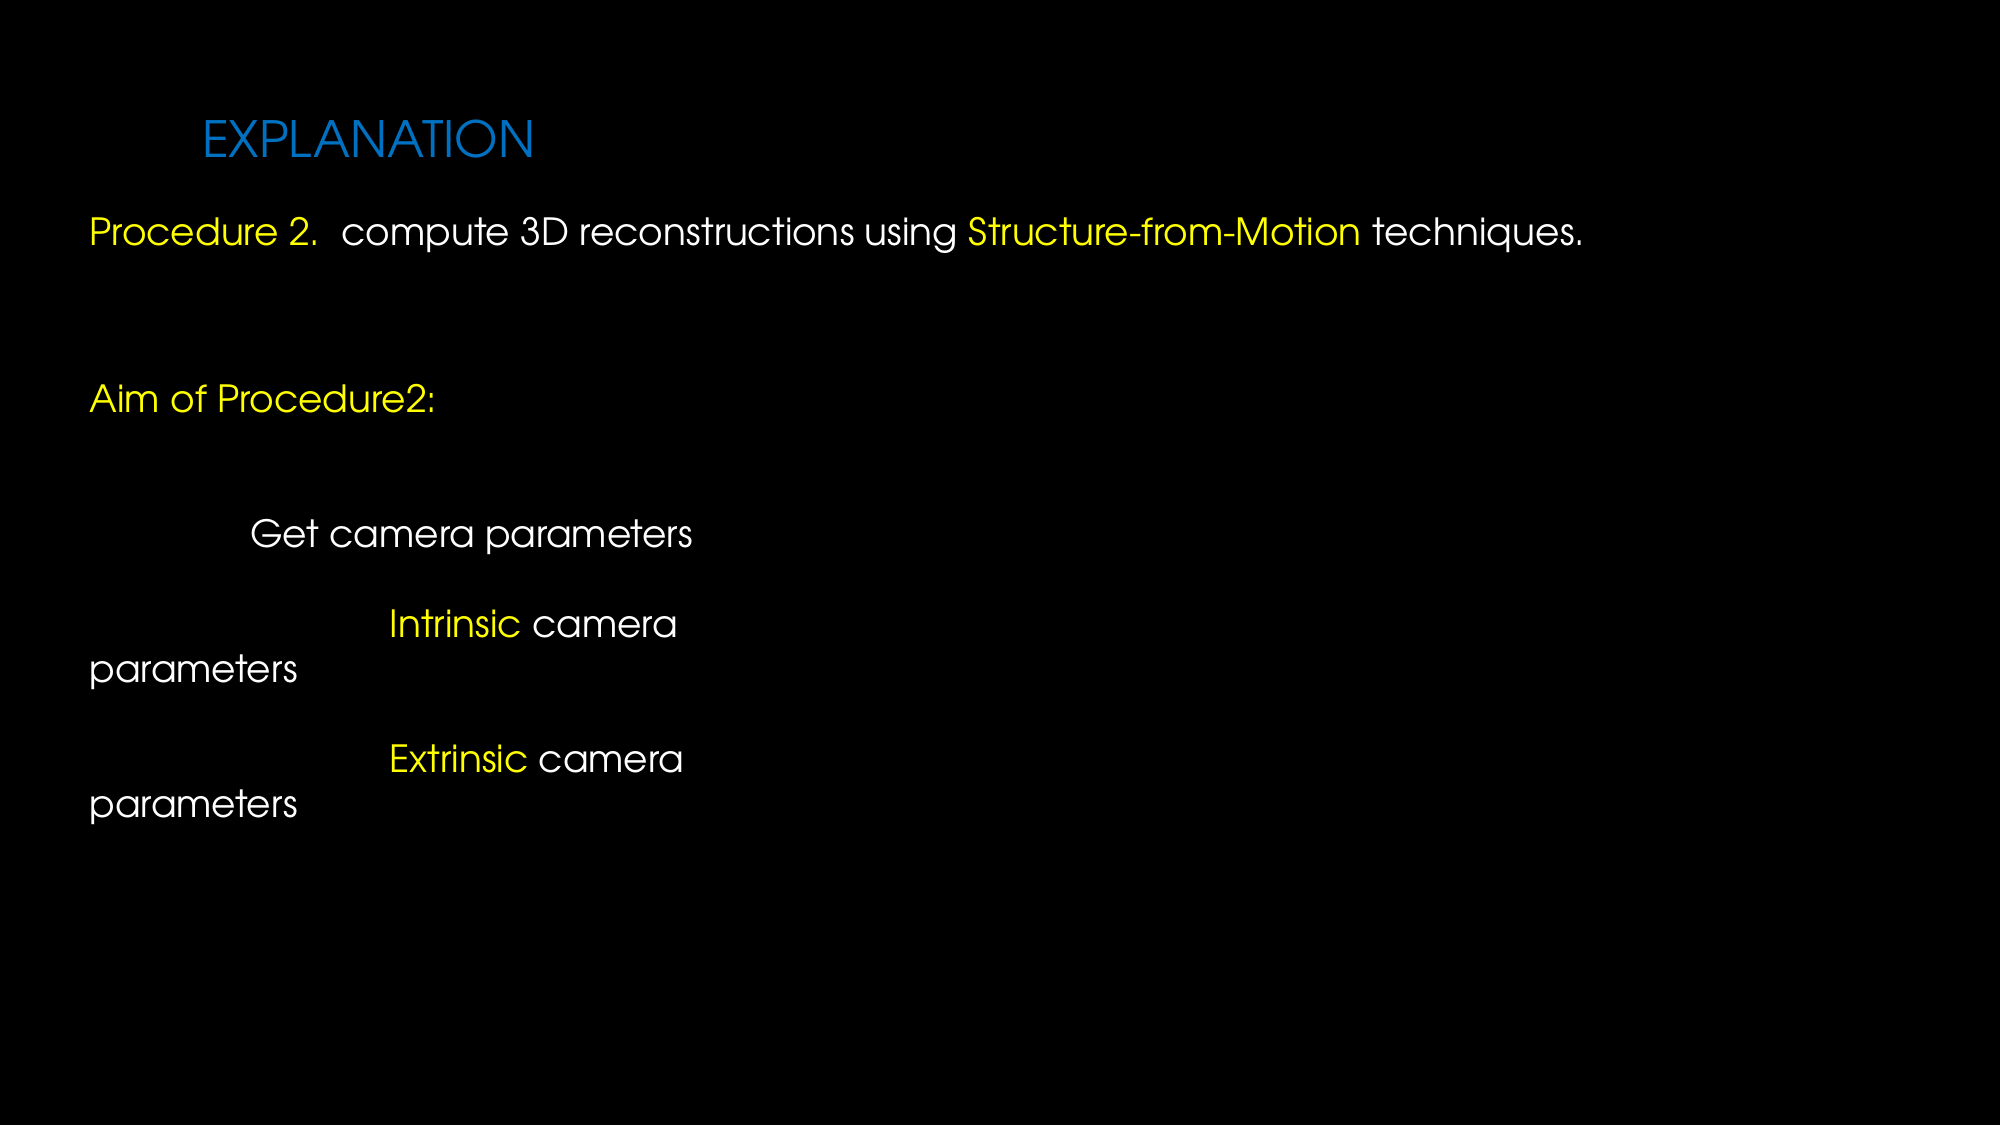

# EXPLANATION
Procedure 2.  compute 3D reconstructions using Structure-from-Motion techniques.
Aim of Procedure2:

	 Get camera parameters

		Intrinsic camera parameters

		Extrinsic camera parameters